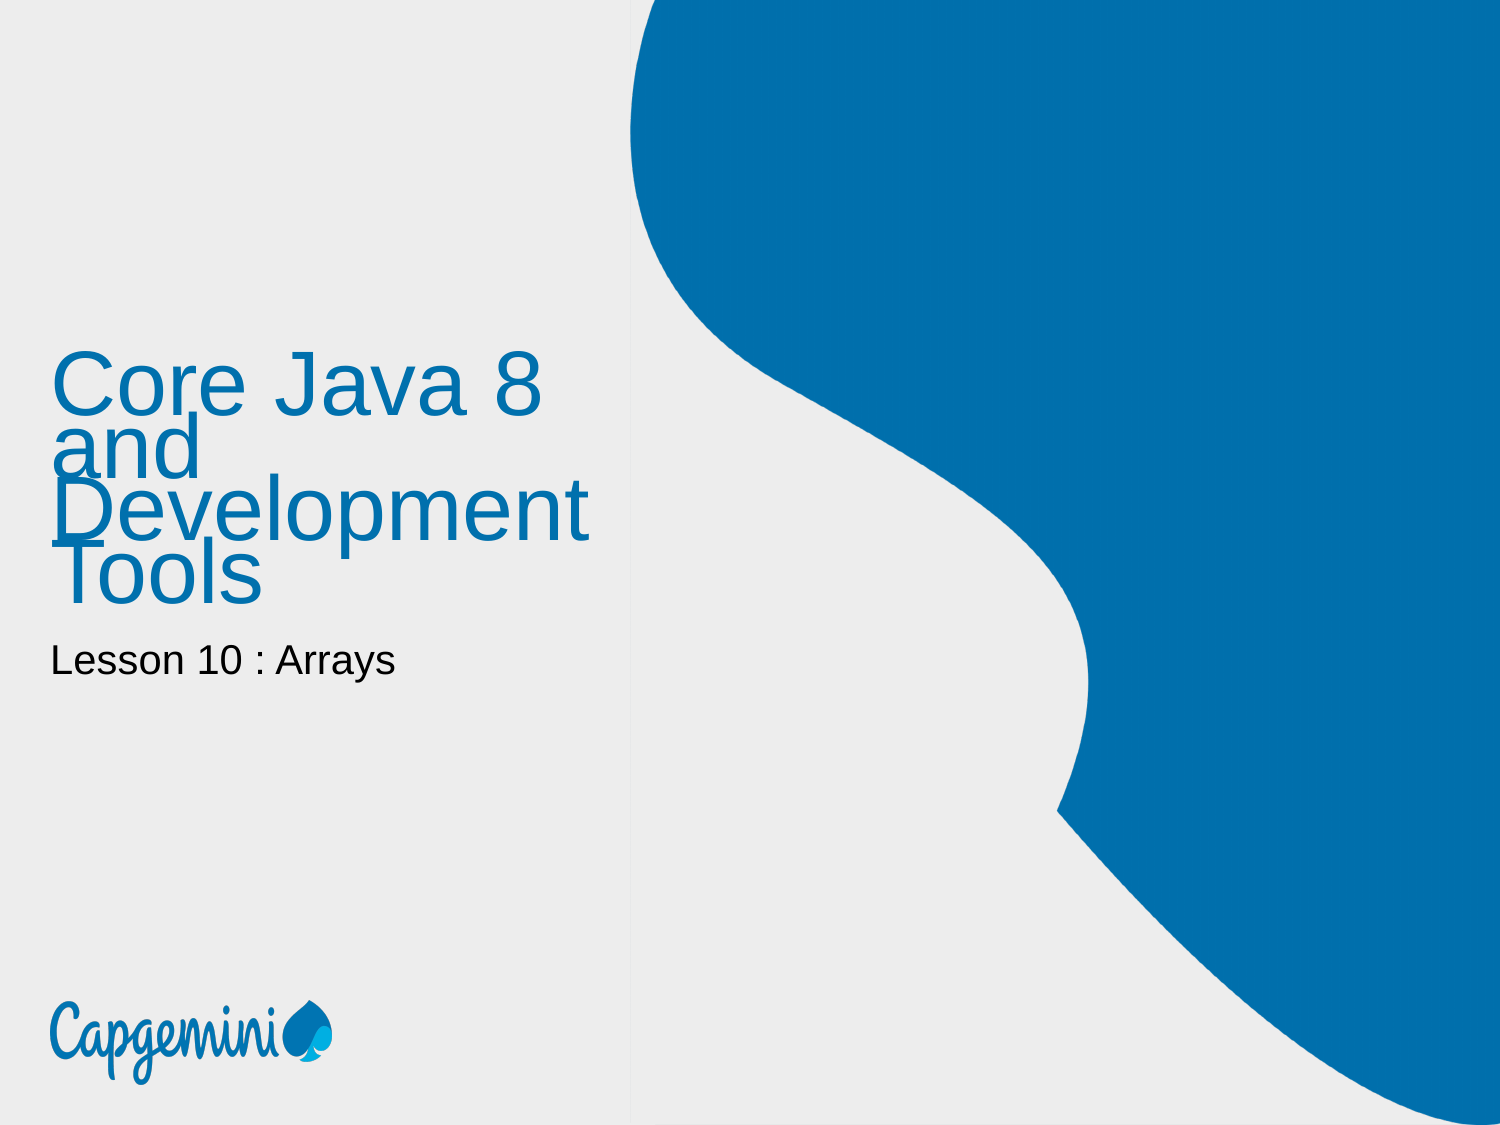

# Core Java 8  and Development Tools
Lesson 10 : Arrays